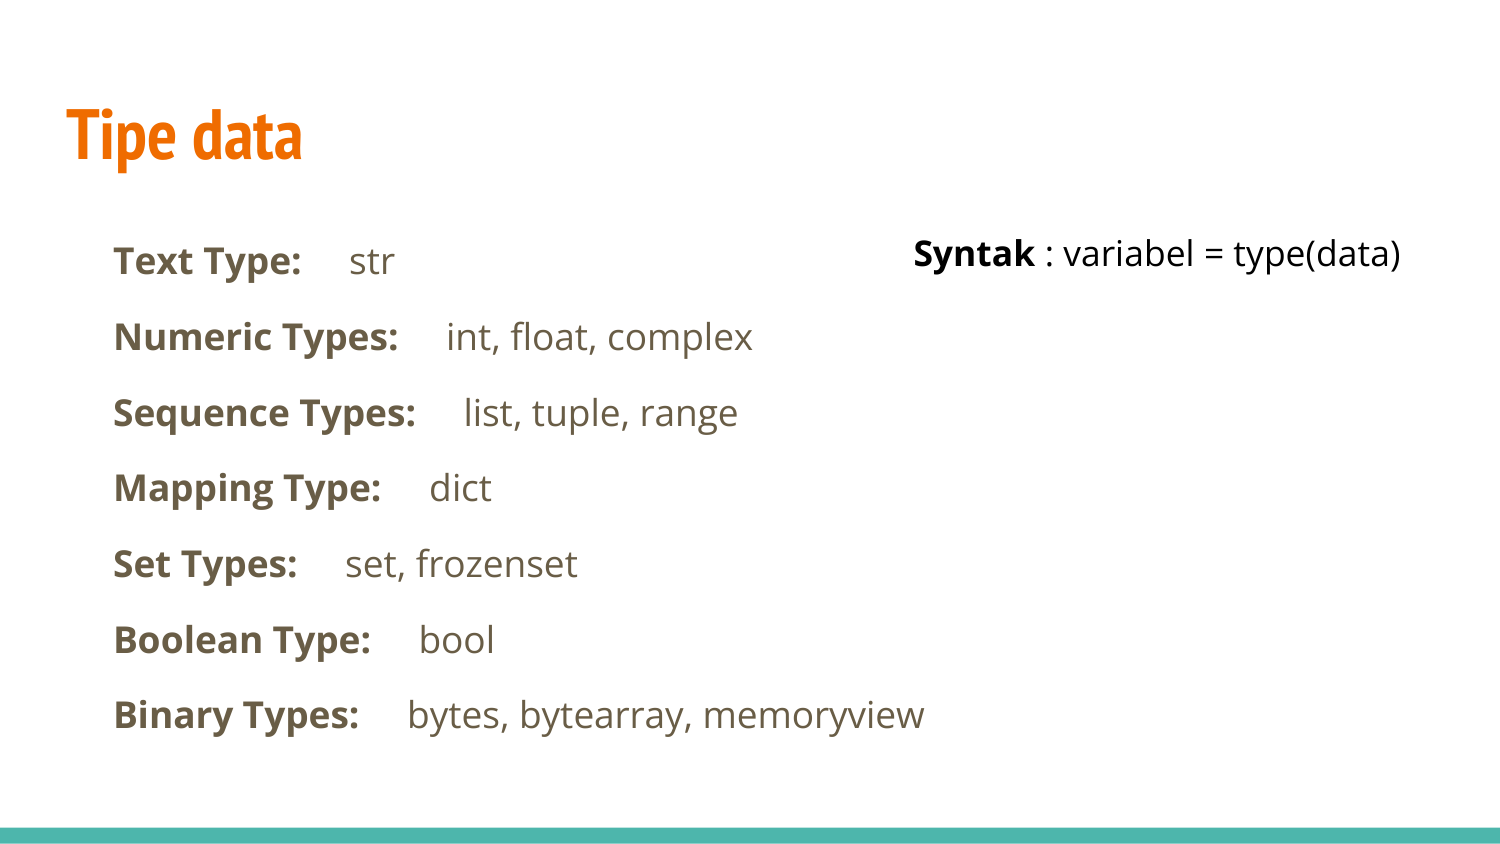

# Tipe data
Text Type:     str
Numeric Types:     int, float, complex
Sequence Types:     list, tuple, range
Mapping Type:     dict
Set Types:     set, frozenset
Boolean Type:     bool
Binary Types:     bytes, bytearray, memoryview
Syntak : variabel = type(data)